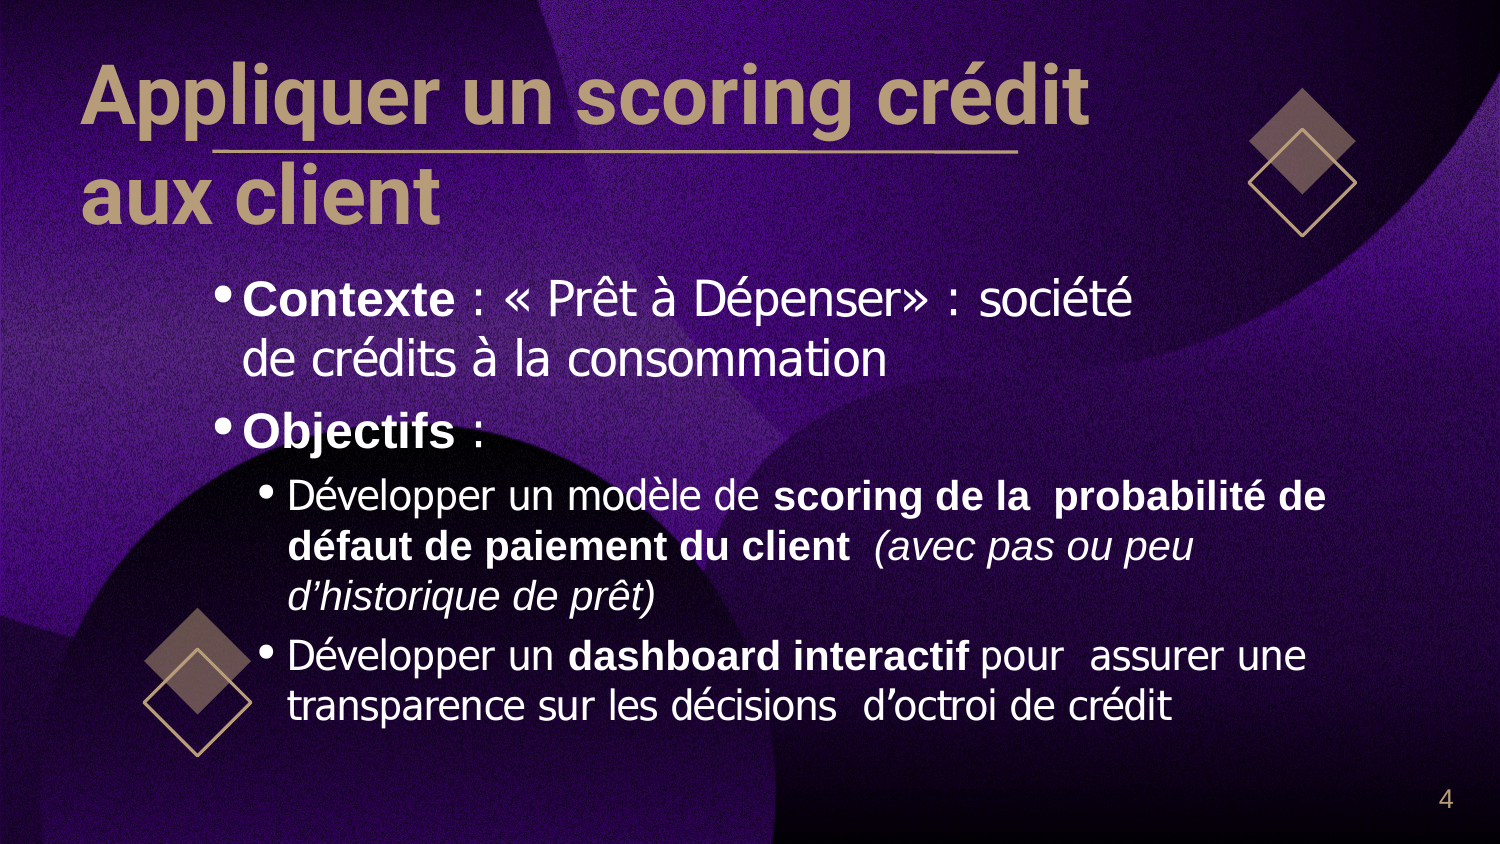

# Appliquer un scoring crédit aux client

Contexte : « Prêt à Dépenser» : société
de crédits à la consommation
Objectifs :
Développer un modèle de scoring de la  probabilité de défaut de paiement du client  (avec pas ou peu d’historique de prêt)
Développer un dashboard interactif pour  assurer une transparence sur les décisions  d’octroi de crédit

4